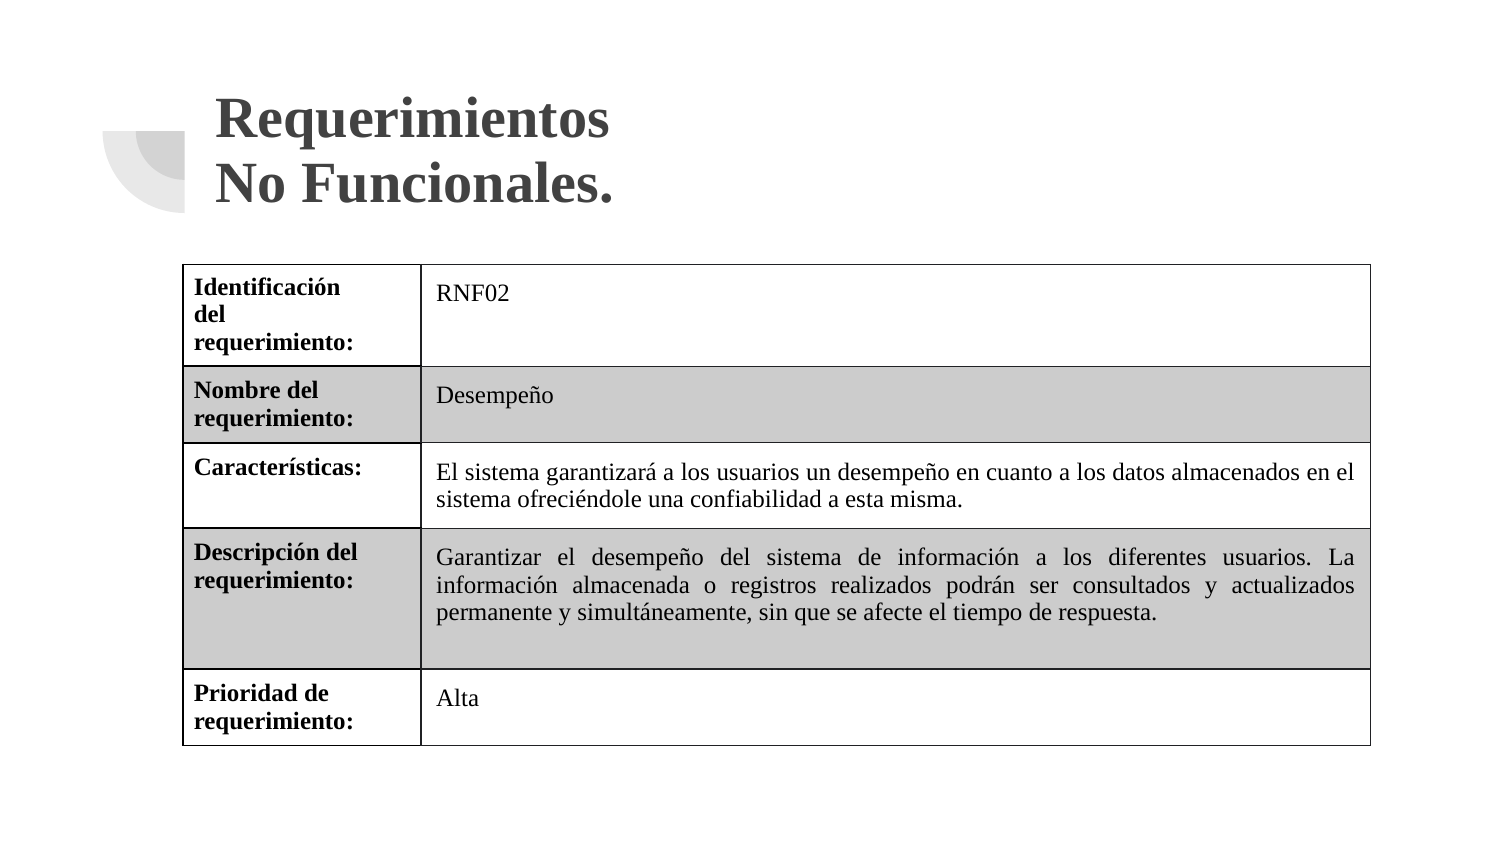

# Requerimientos
No Funcionales.
| Identificación del requerimiento: | RNF02 |
| --- | --- |
| Nombre del requerimiento: | Desempeño |
| Características: | El sistema garantizará a los usuarios un desempeño en cuanto a los datos almacenados en el sistema ofreciéndole una confiabilidad a esta misma. |
| Descripción del requerimiento: | Garantizar el desempeño del sistema de información a los diferentes usuarios. La información almacenada o registros realizados podrán ser consultados y actualizados permanente y simultáneamente, sin que se afecte el tiempo de respuesta. |
| Prioridad de requerimiento: | Alta |